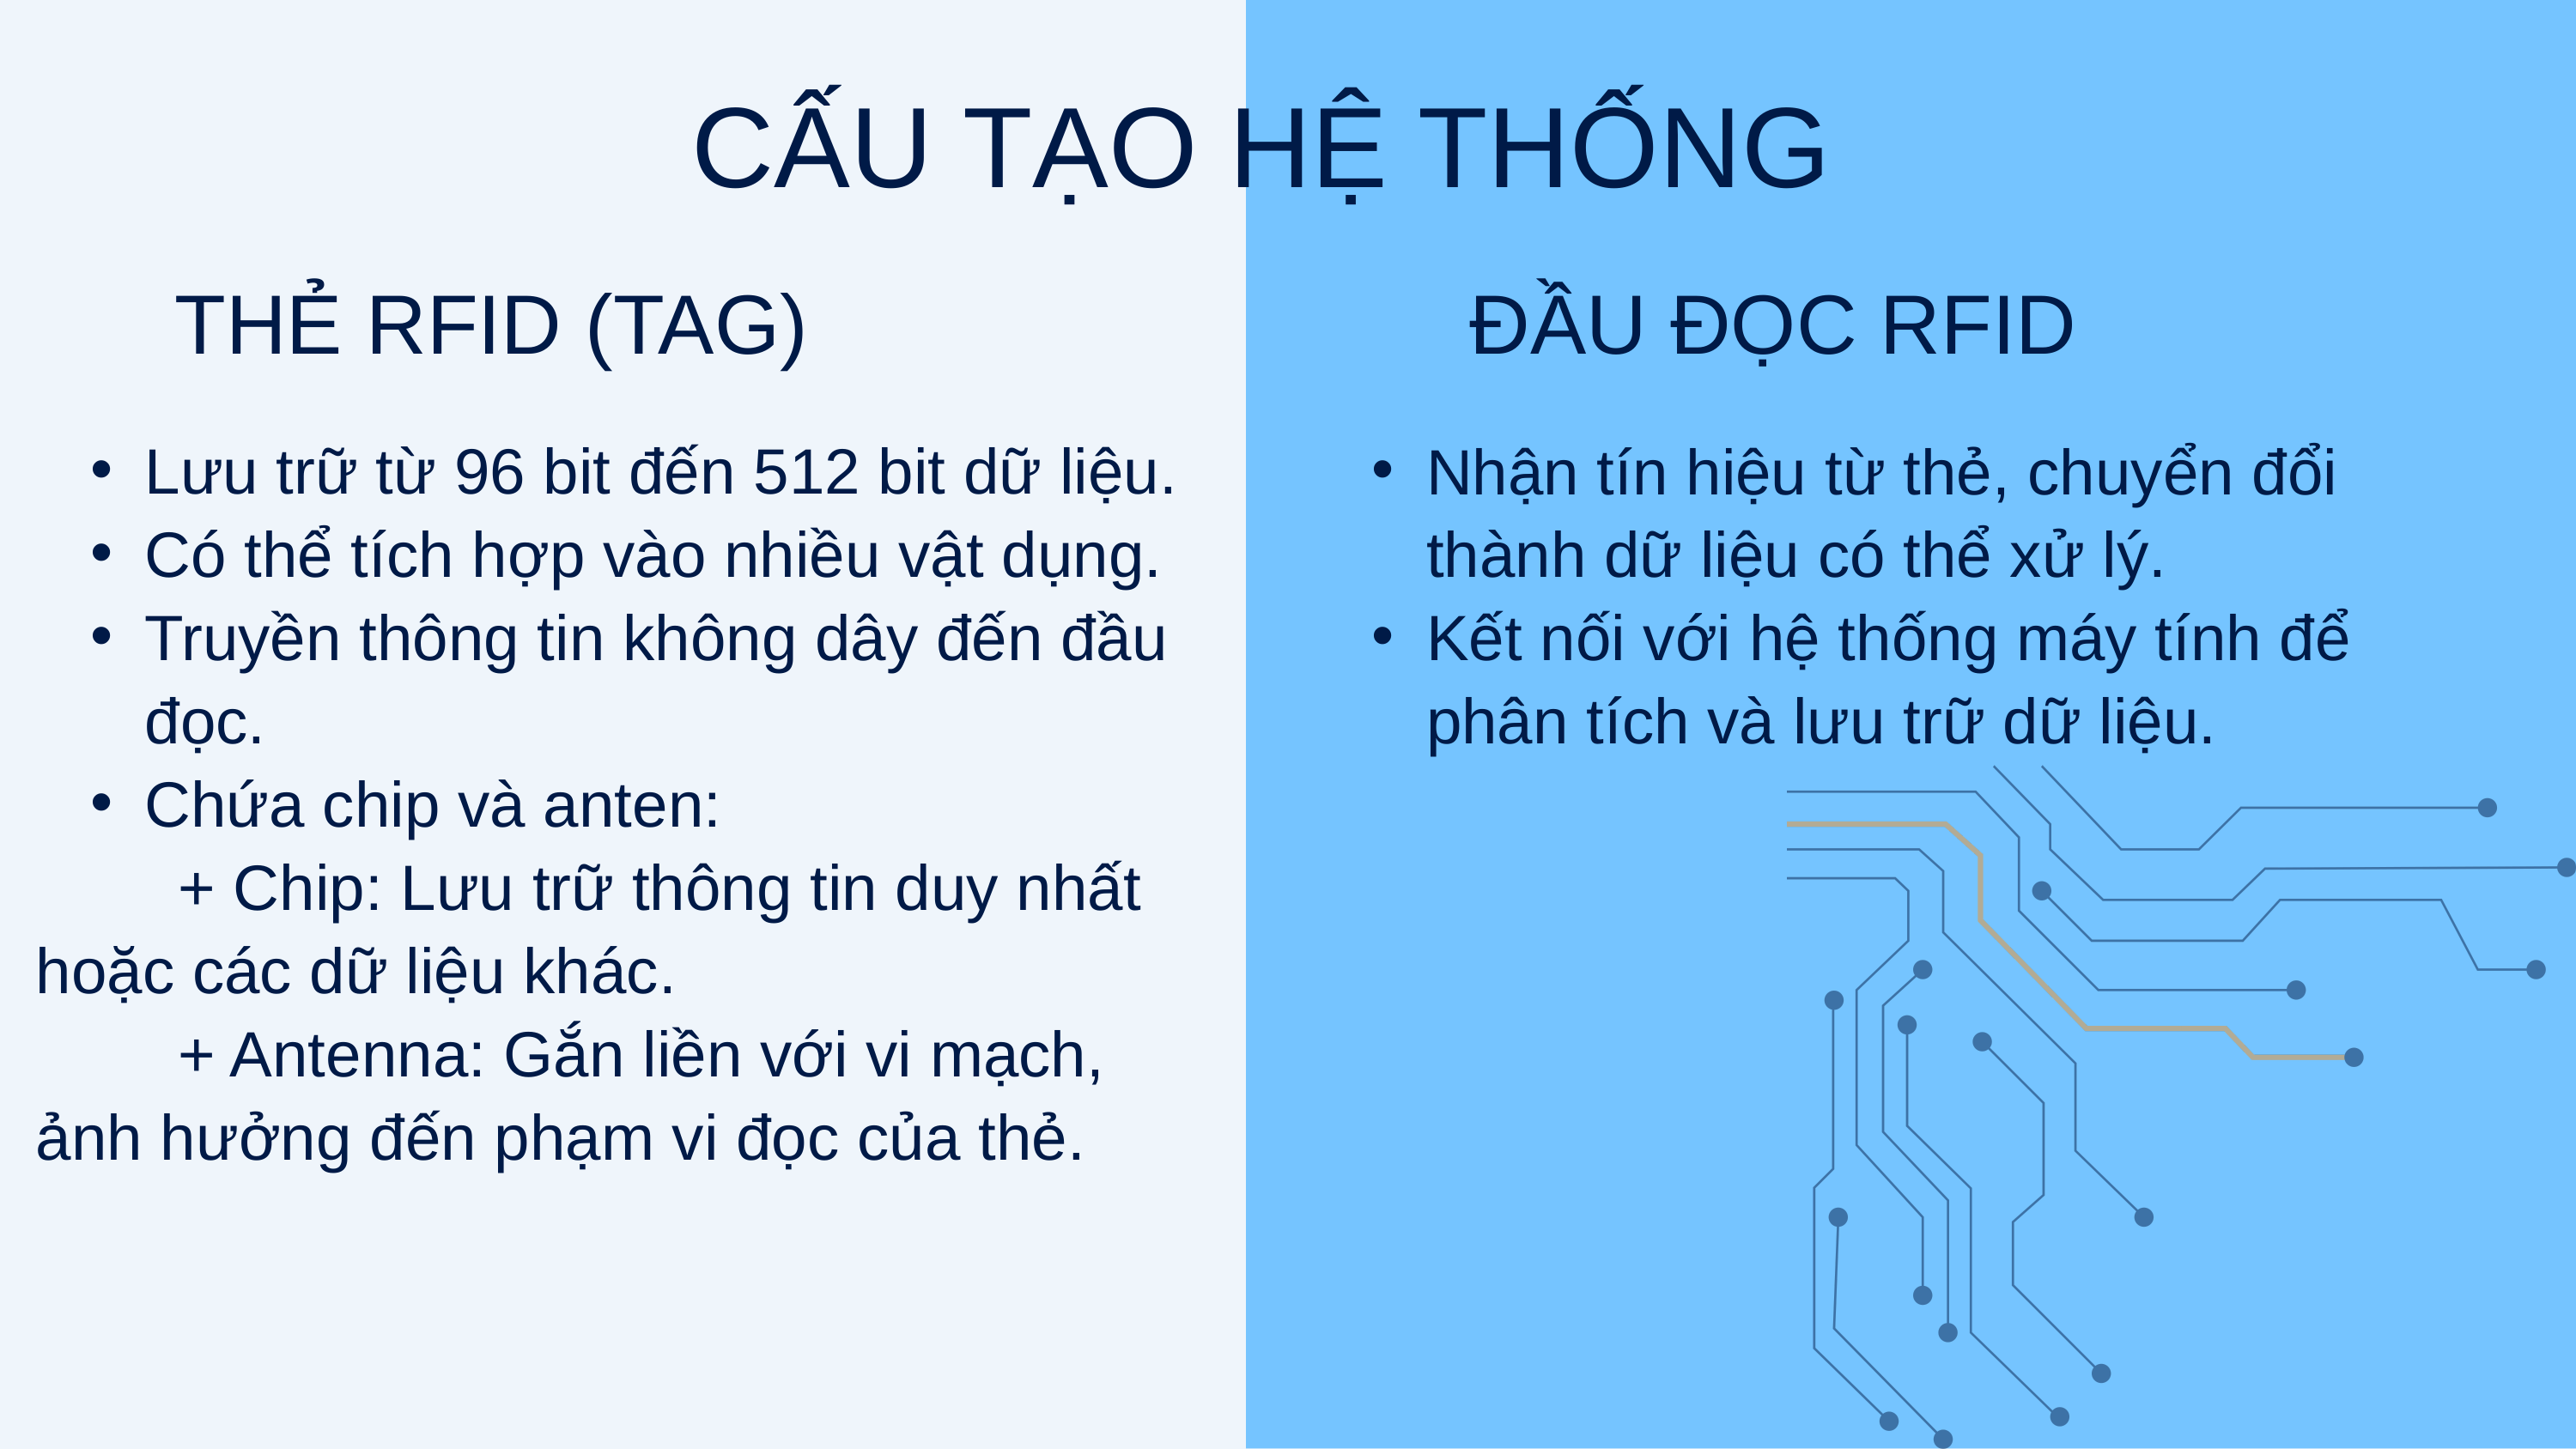

CẤU TẠO HỆ THỐNG
THẺ RFID (TAG)
Lưu trữ từ 96 bit đến 512 bit dữ liệu.
Có thể tích hợp vào nhiều vật dụng.
Truyền thông tin không dây đến đầu đọc.
Chứa chip và anten:
        + Chip: Lưu trữ thông tin duy nhất hoặc các dữ liệu khác.
        + Antenna: Gắn liền với vi mạch, ảnh hưởng đến phạm vi đọc của thẻ.

ĐẦU ĐỌC RFID
Nhận tín hiệu từ thẻ, chuyển đổi thành dữ liệu có thể xử lý.
Kết nối với hệ thống máy tính để phân tích và lưu trữ dữ liệu.